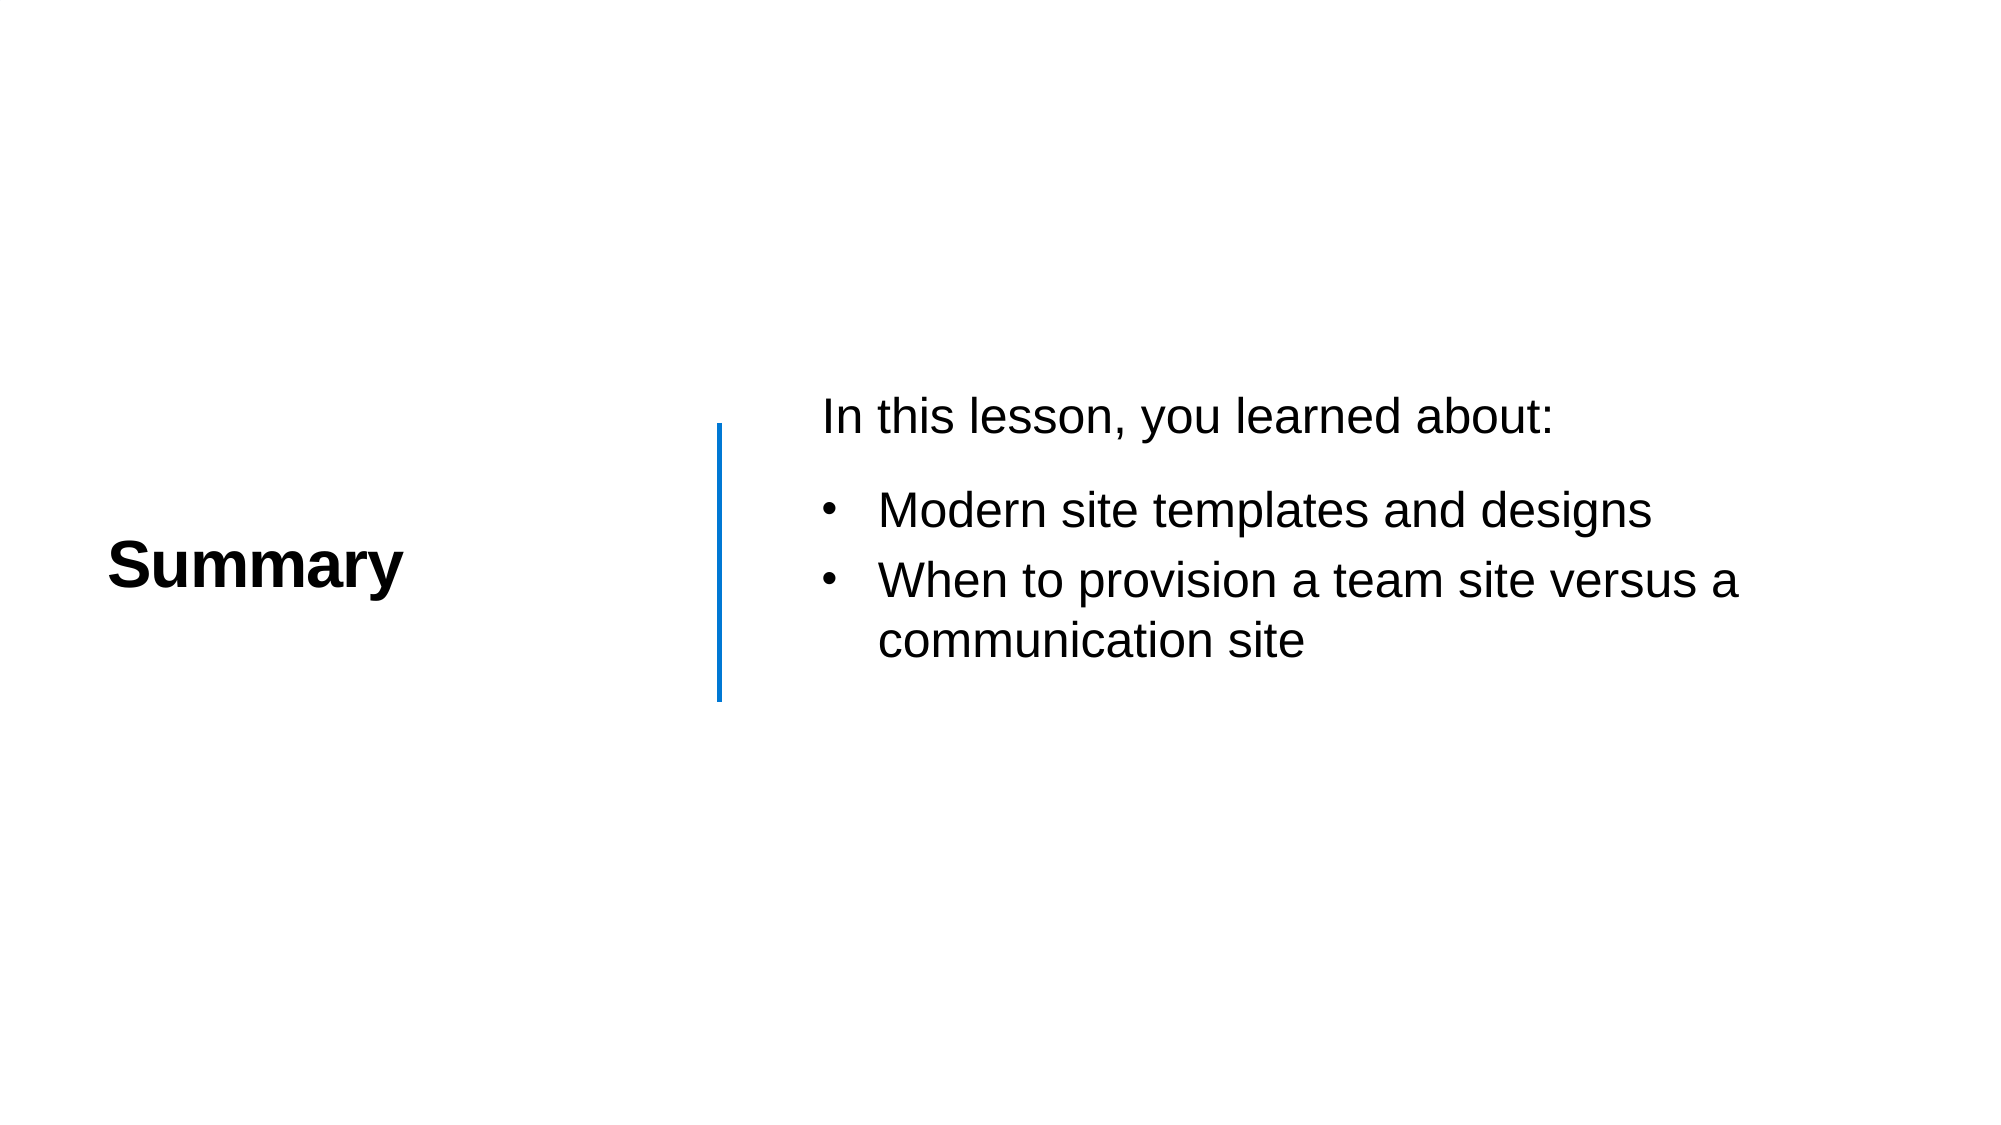

In this lesson, you learned about:
Modern site templates and designs
When to provision a team site versus a communication site

# Summary